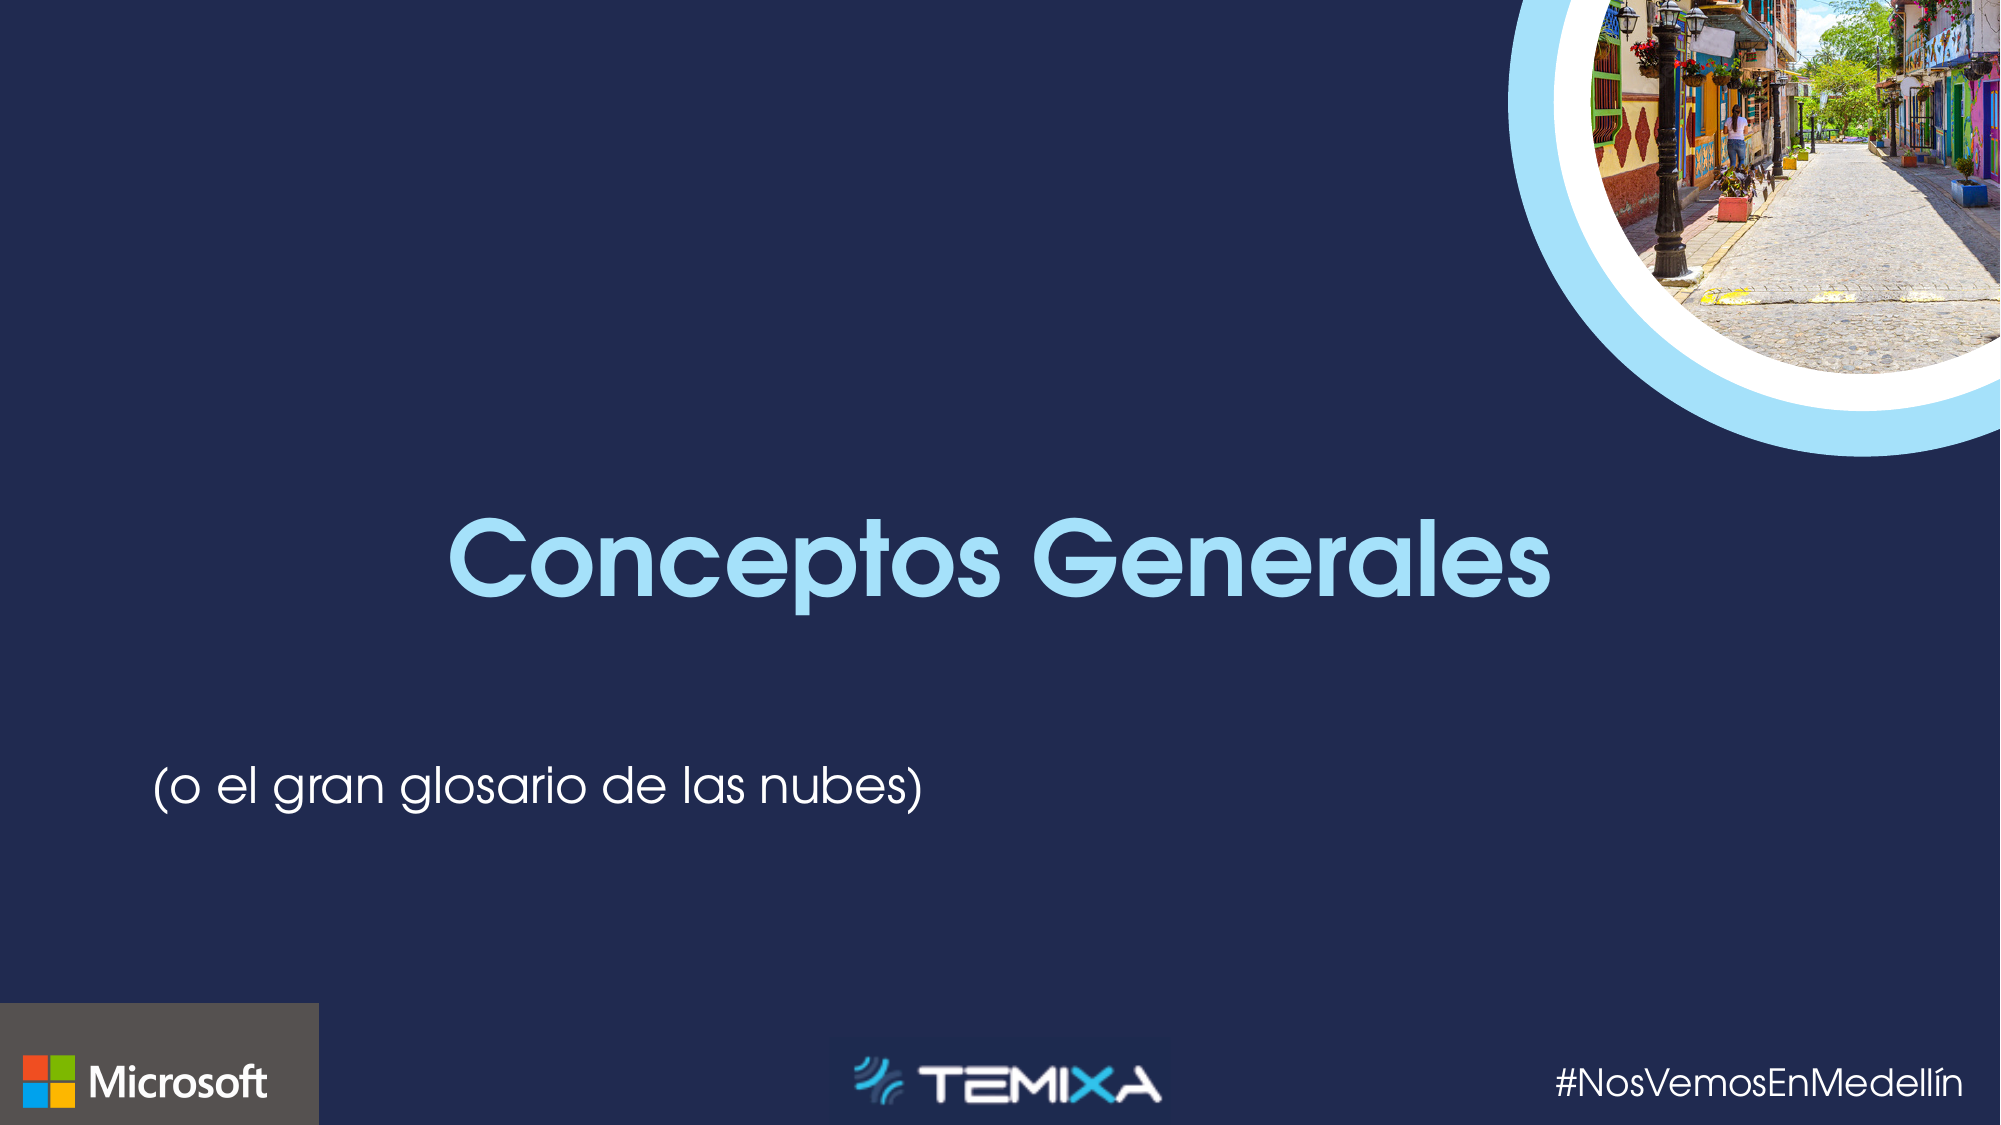

# Conceptos Generales
(o el gran glosario de las nubes)